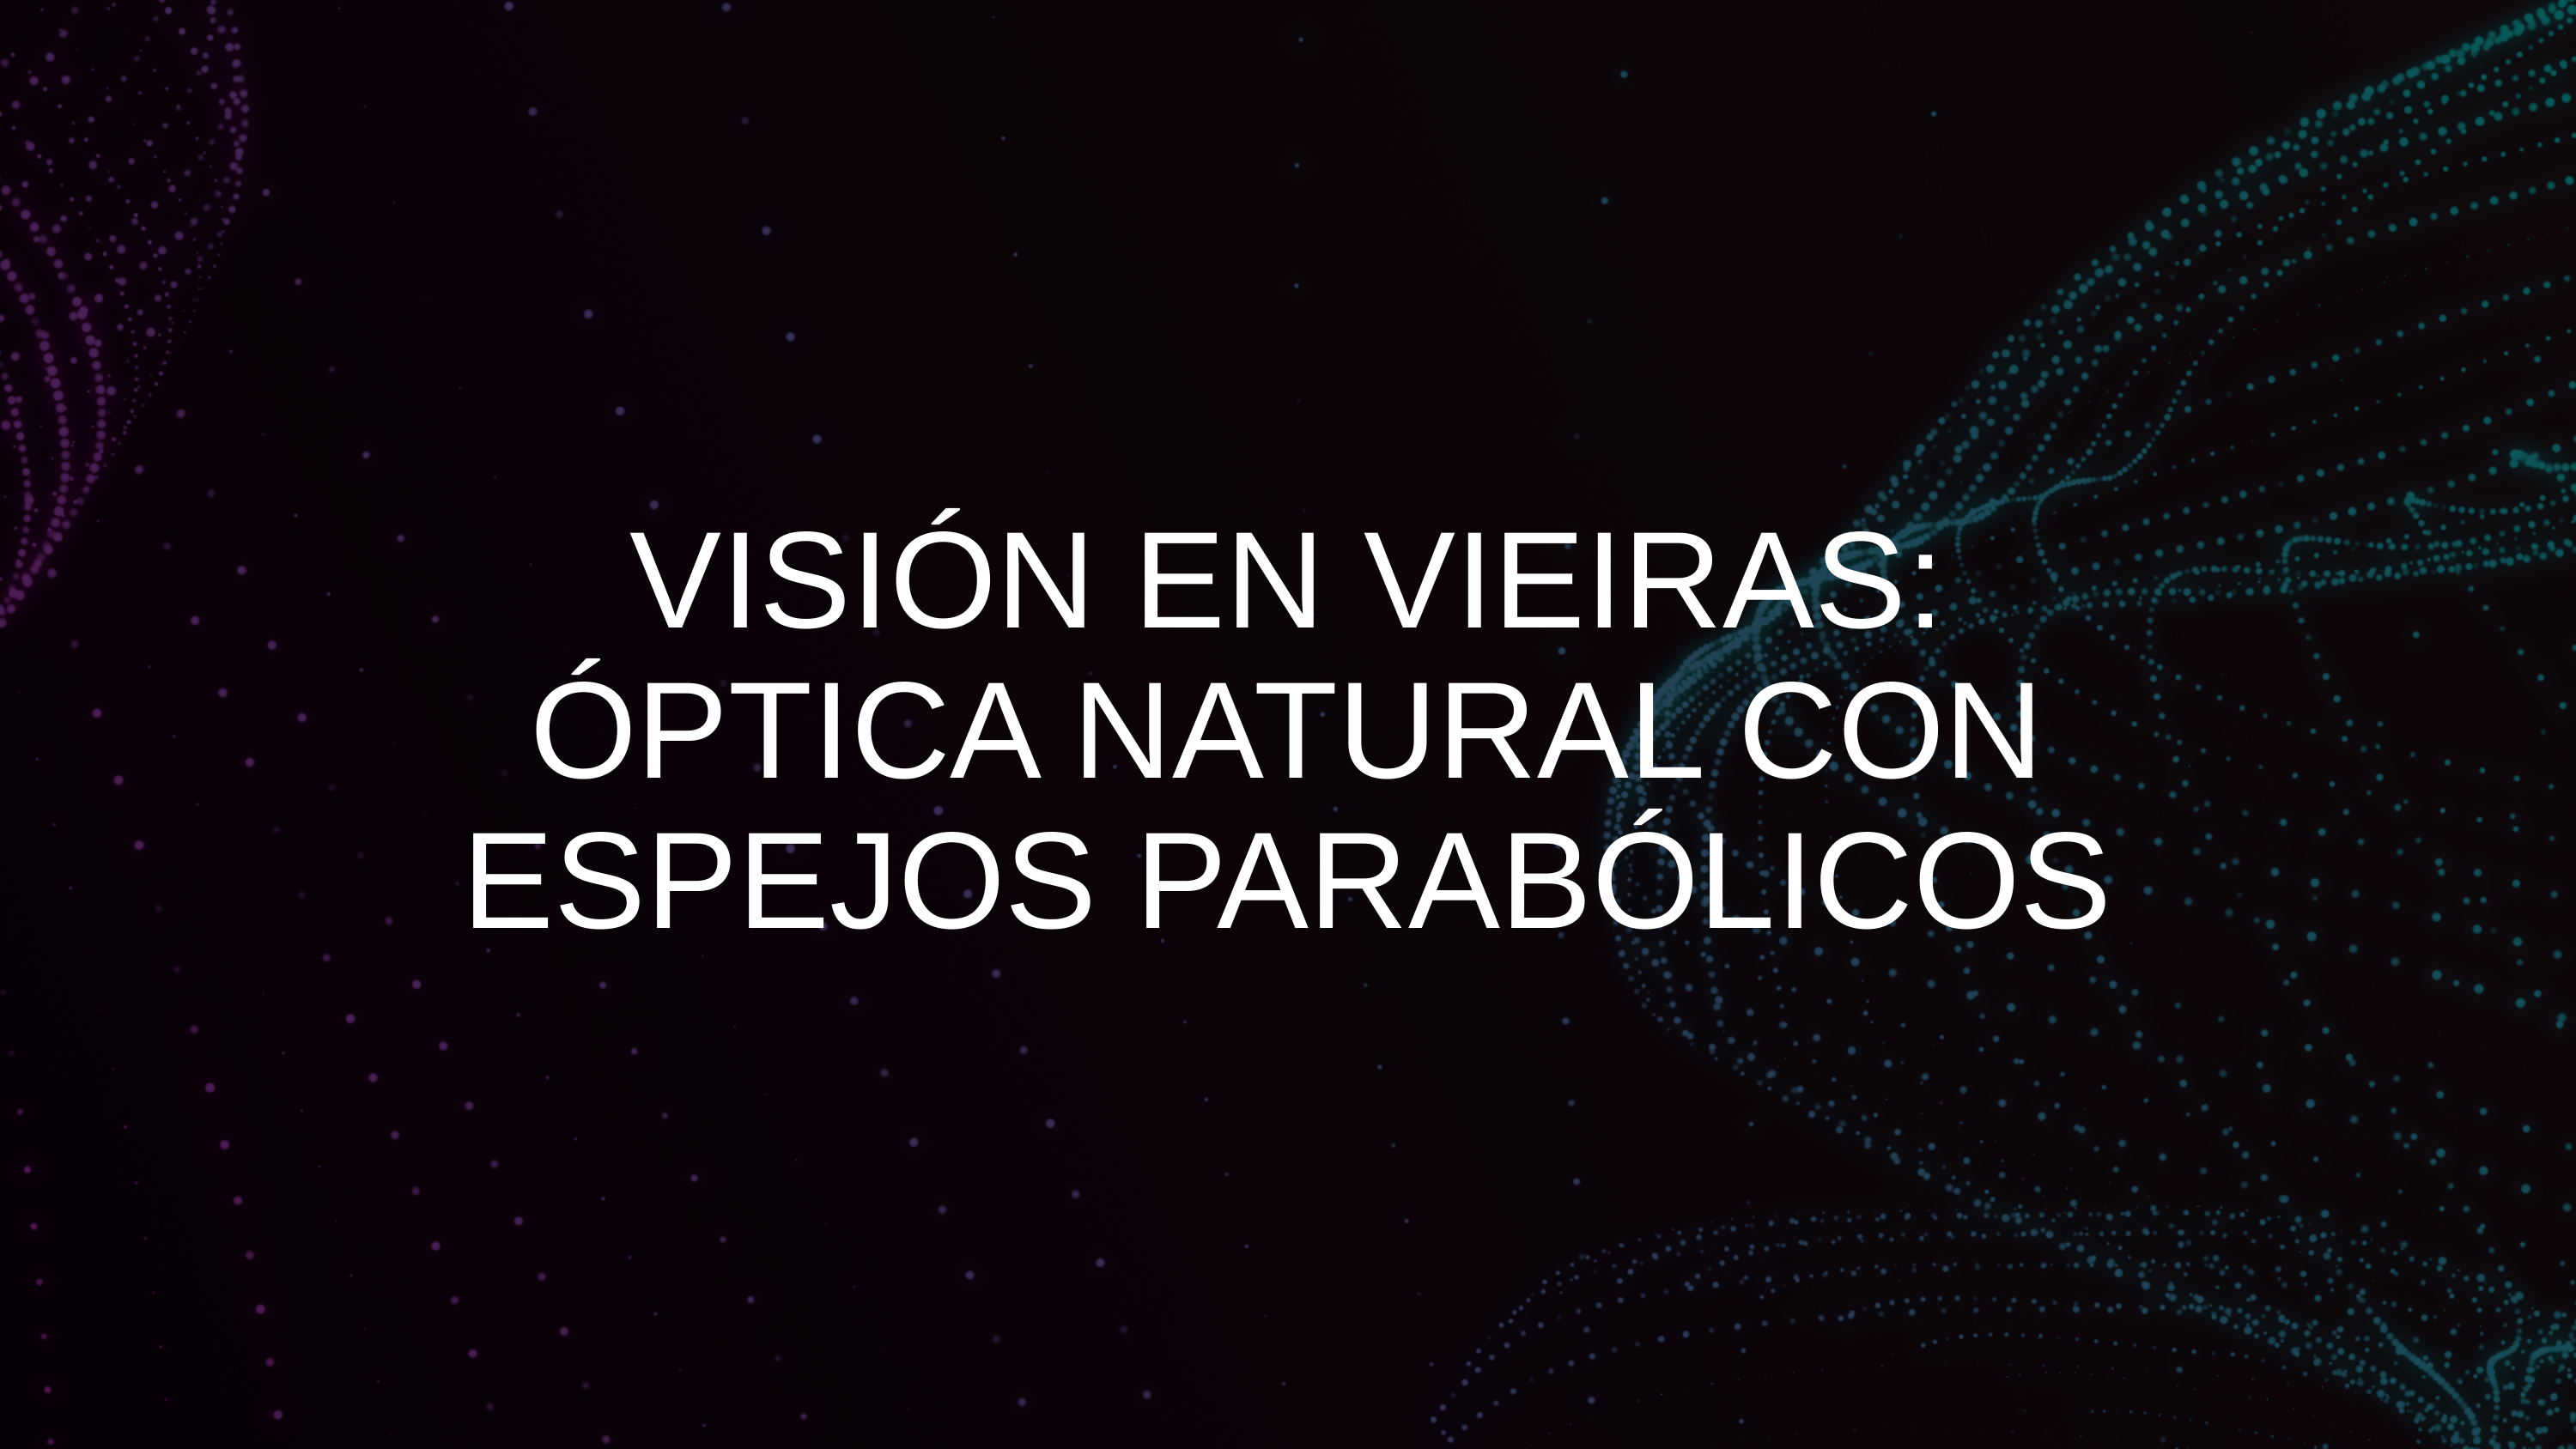

VISIÓN EN VIEIRAS: ÓPTICA NATURAL CON ESPEJOS PARABÓLICOS